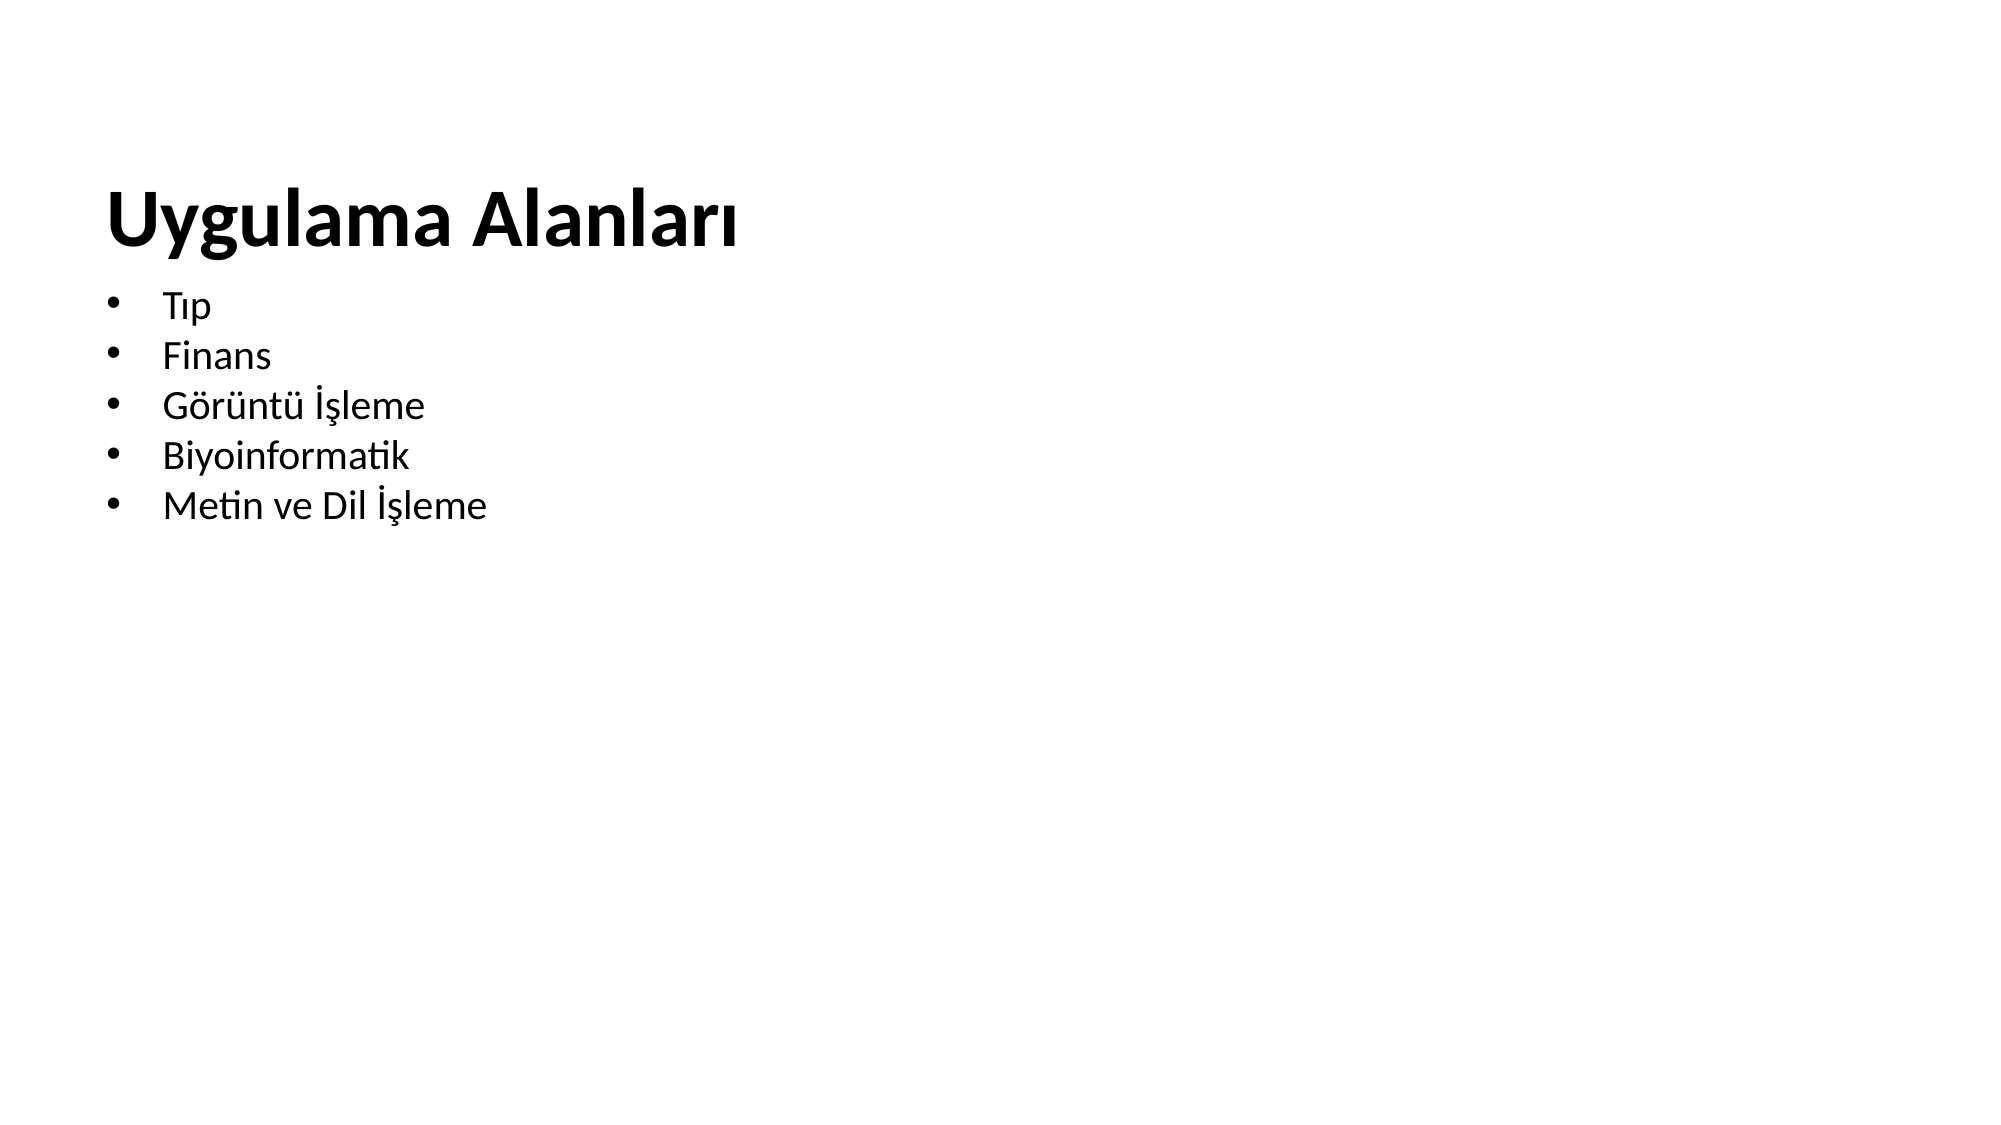

# Uygulama Alanları

Tıp
Finans
Görüntü İşleme
Biyoinformatik
Metin ve Dil İşleme